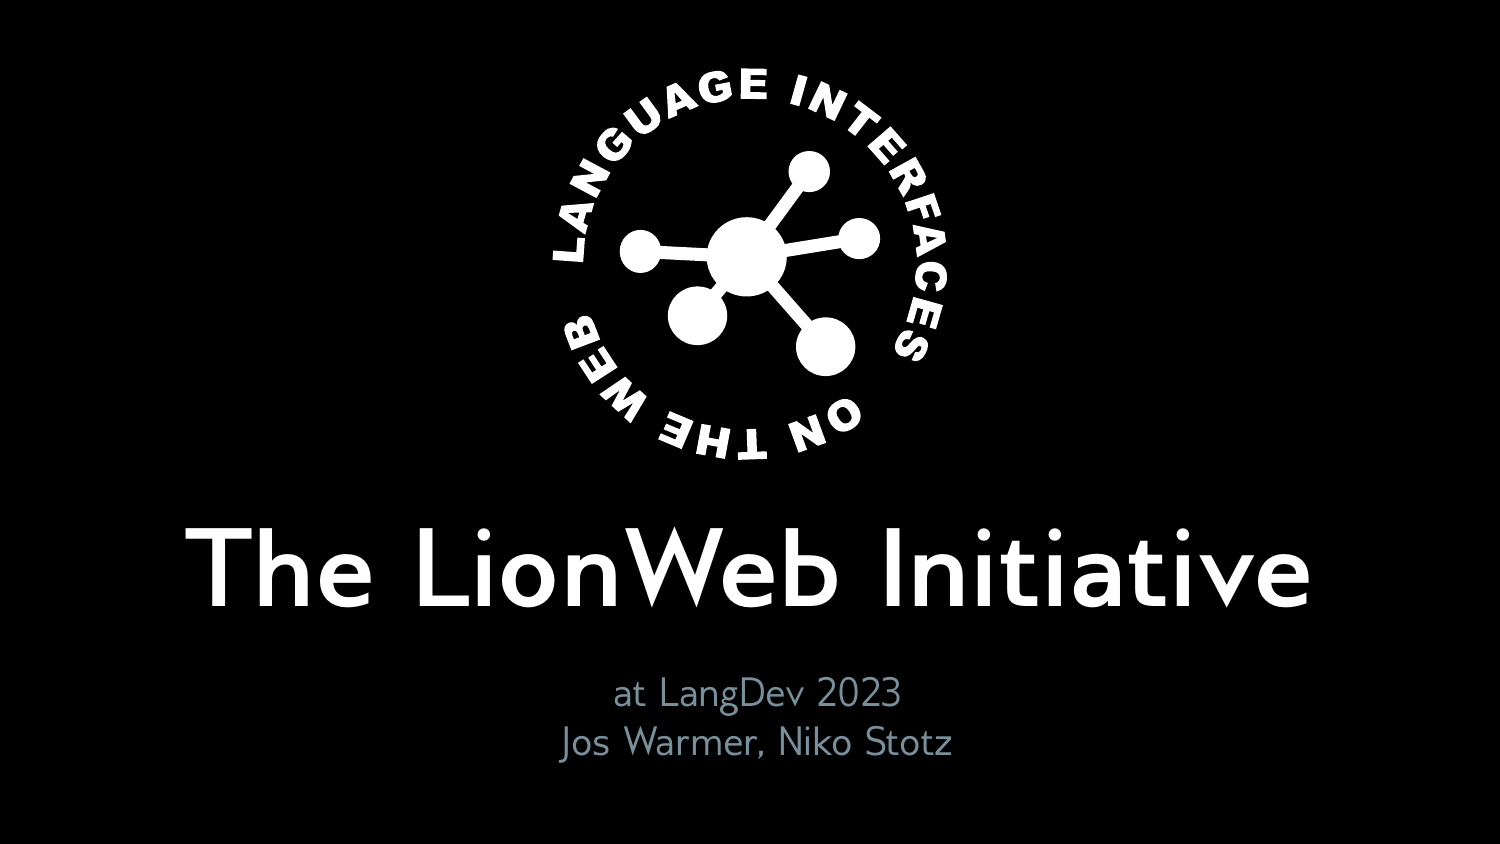

# The LionWeb Initiative
at LangDev 2023
Jos Warmer, Niko Stotz